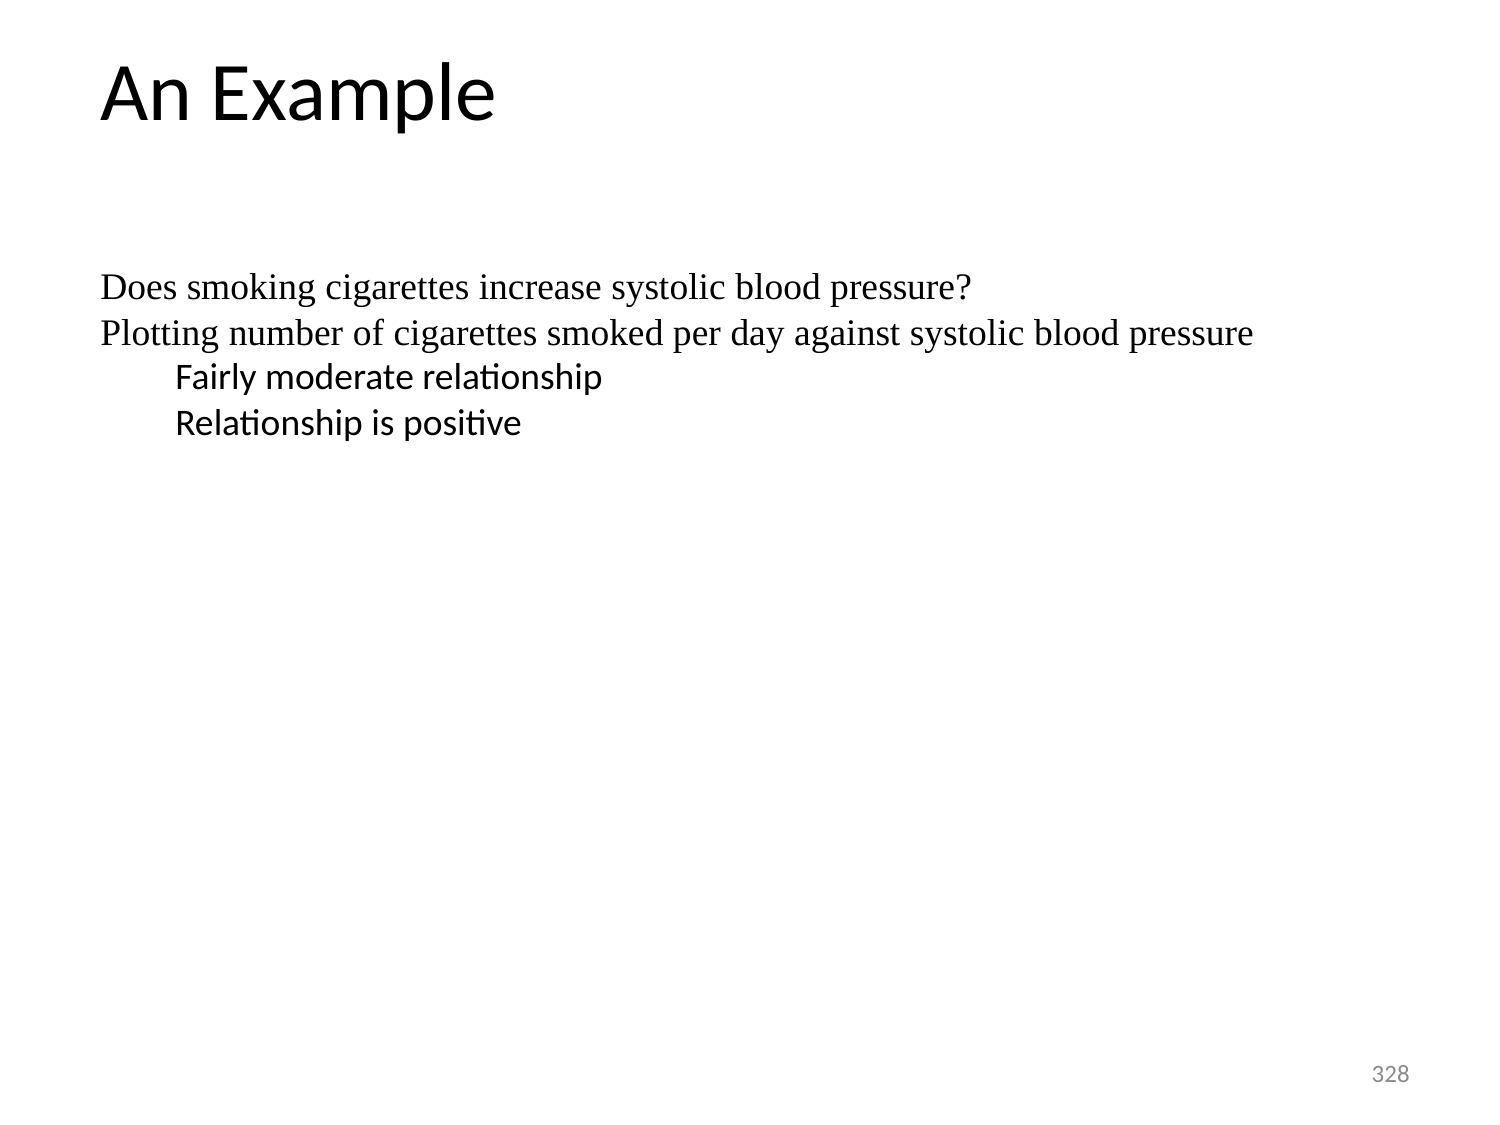

# An Example
Does smoking cigarettes increase systolic blood pressure?
Plotting number of cigarettes smoked per day against systolic blood pressure
Fairly moderate relationship
Relationship is positive
328